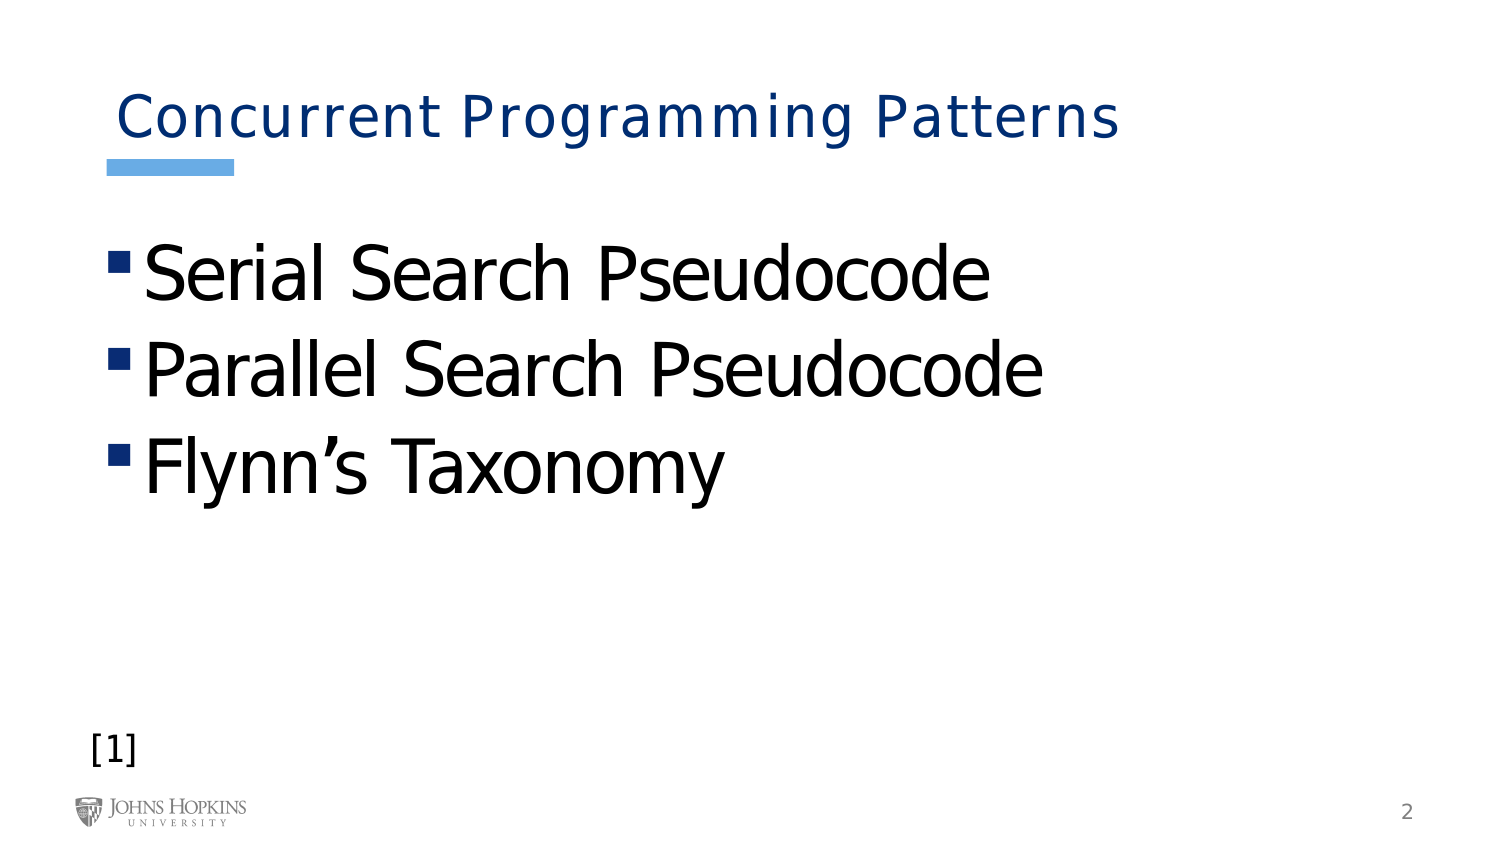

Concurrent Programming Patterns
Serial Search Pseudocode
Parallel Search Pseudocode
Flynn’s Taxonomy
[1]